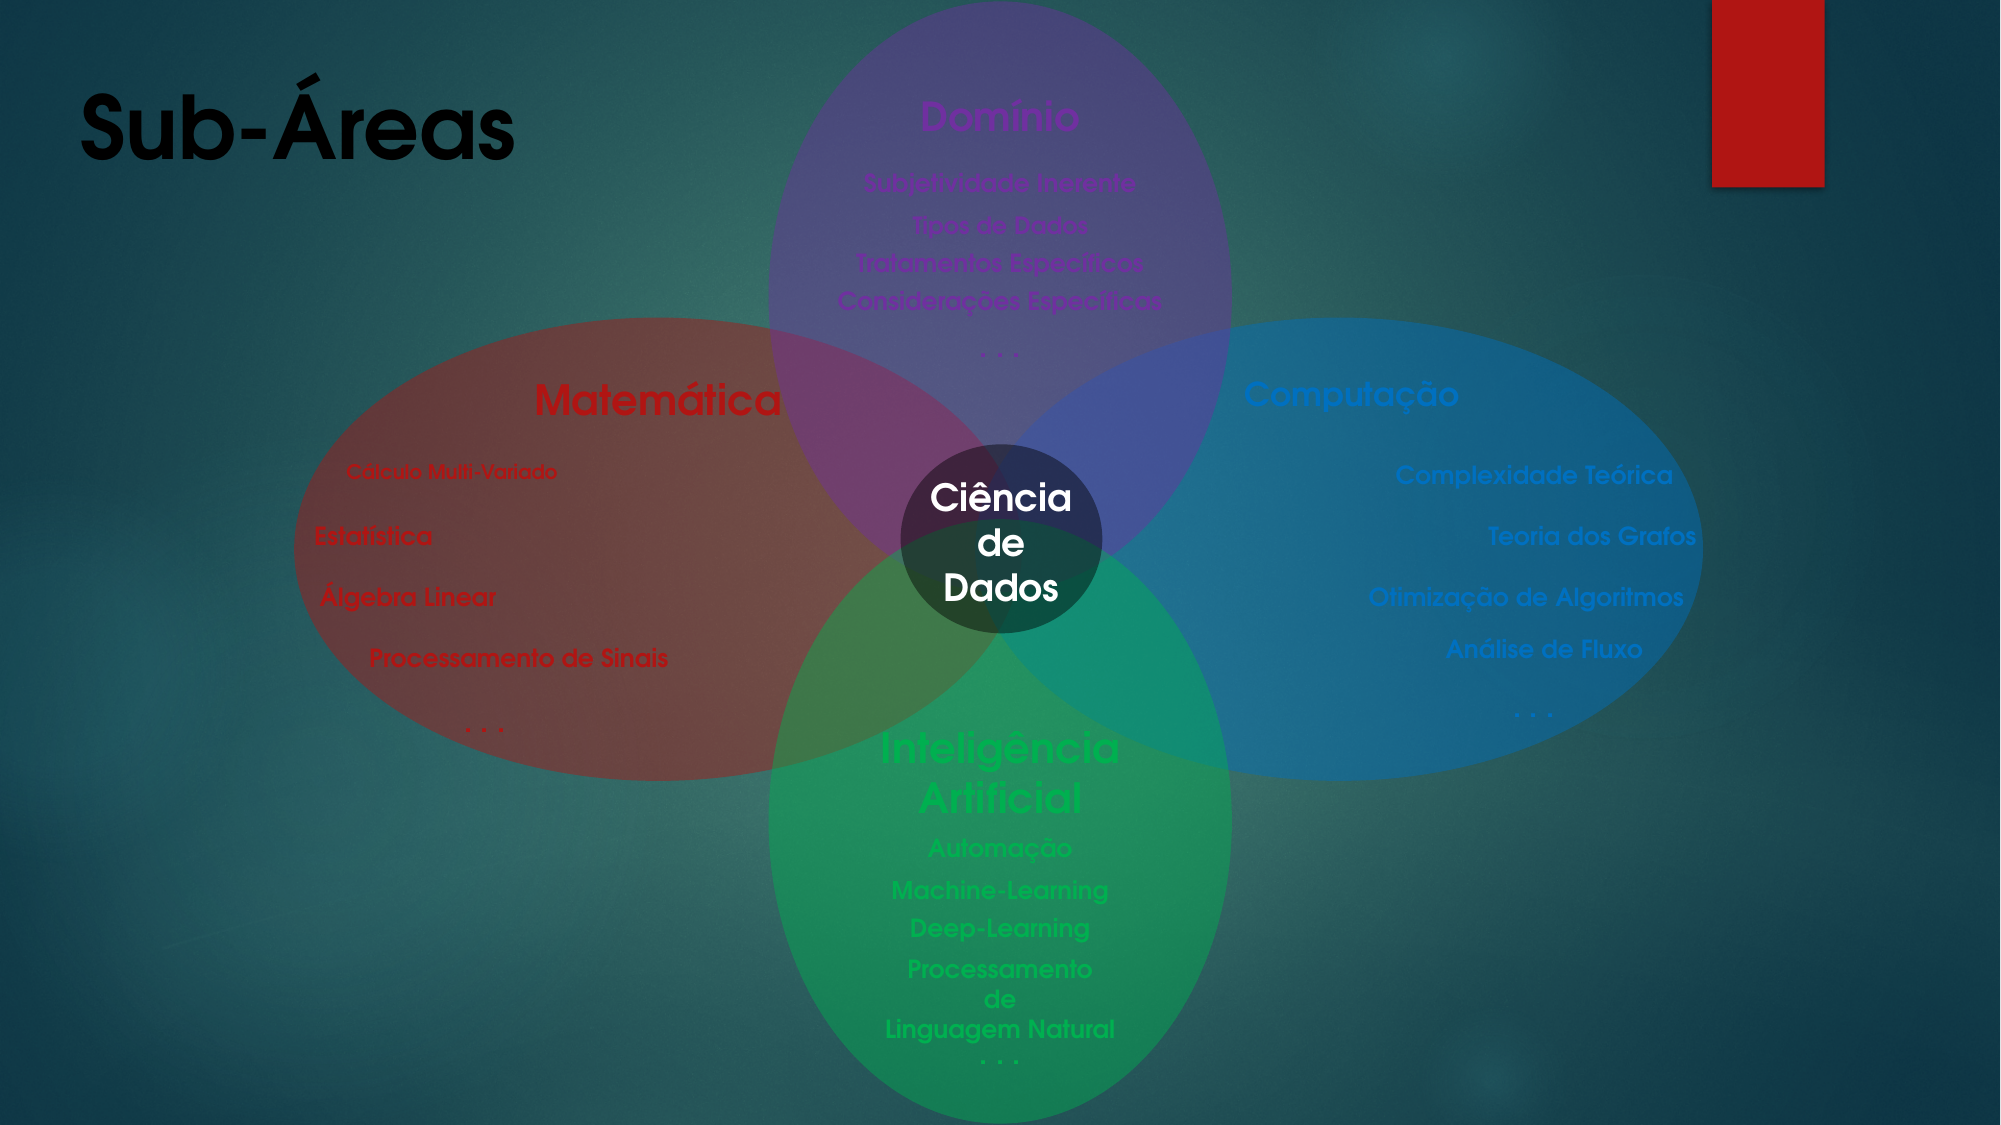

# Sub-Áreas

Domínio
Subjetividade Inerente
Tipos de Dados
Tratamentos Específicos
Considerações Específicas

. . .
Matemática
Computação

Cálculo Multi-Variado
Complexidade Teórica
Ciência de Dados
Estatística
Teoria dos Grafos
Álgebra Linear
Otimização de Algoritmos

Análise de Fluxo
Processamento de Sinais
. . .
. . .
Inteligência Artificial
Automação
Machine-Learning
Deep-Learning
Processamento
de
Linguagem Natural
. . .